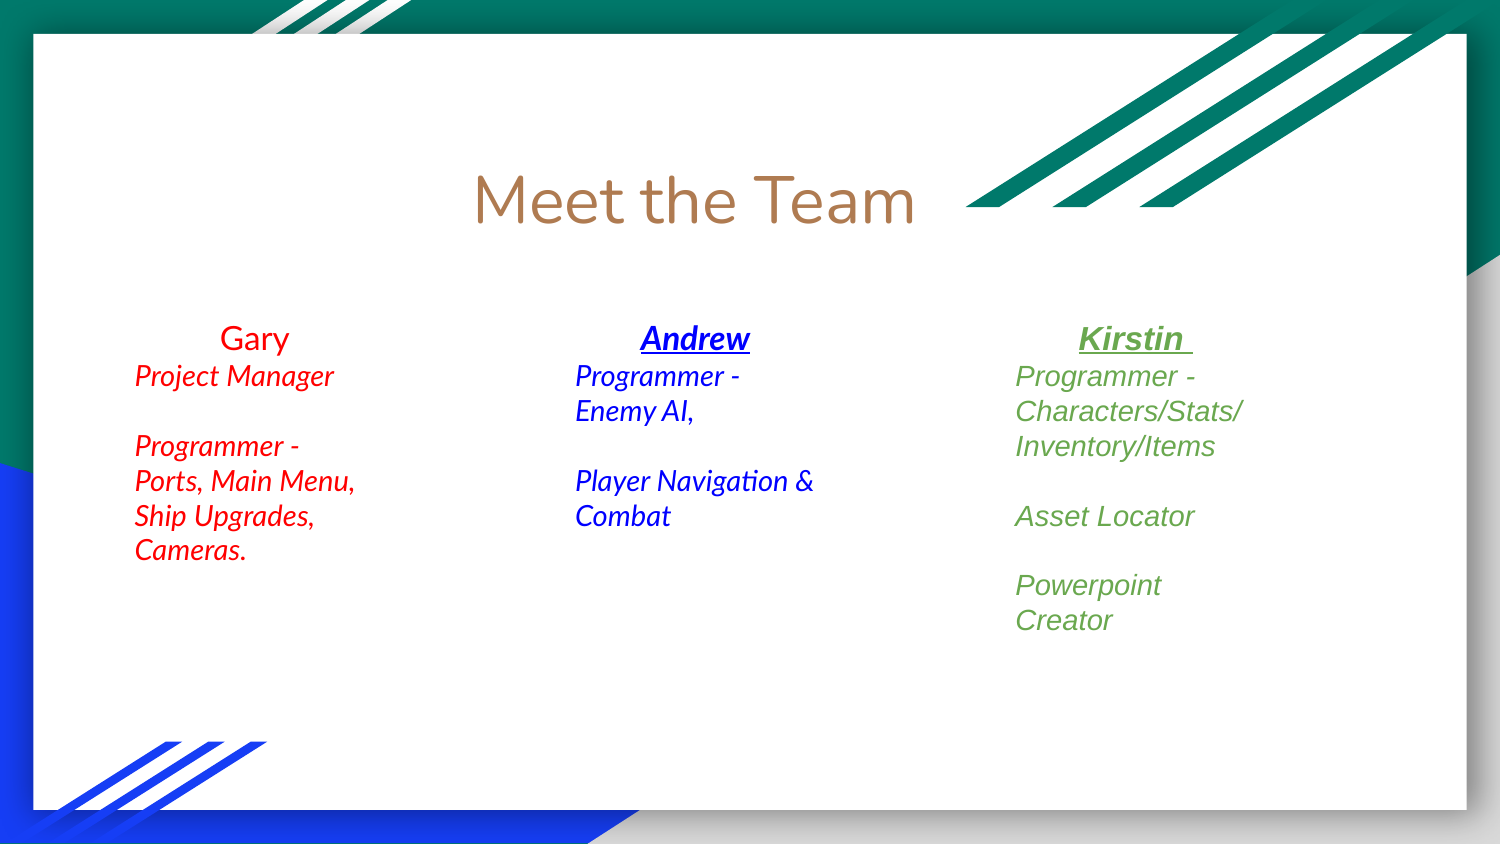

# Meet the Team
Gary
Project Manager

Programmer -
Ports, Main Menu, Ship Upgrades, Cameras.

Andrew
Programmer -
Enemy AI,

Player Navigation &
Combat

Kirstin
Programmer - Characters/Stats/
Inventory/Items

Asset Locator

Powerpoint Creator